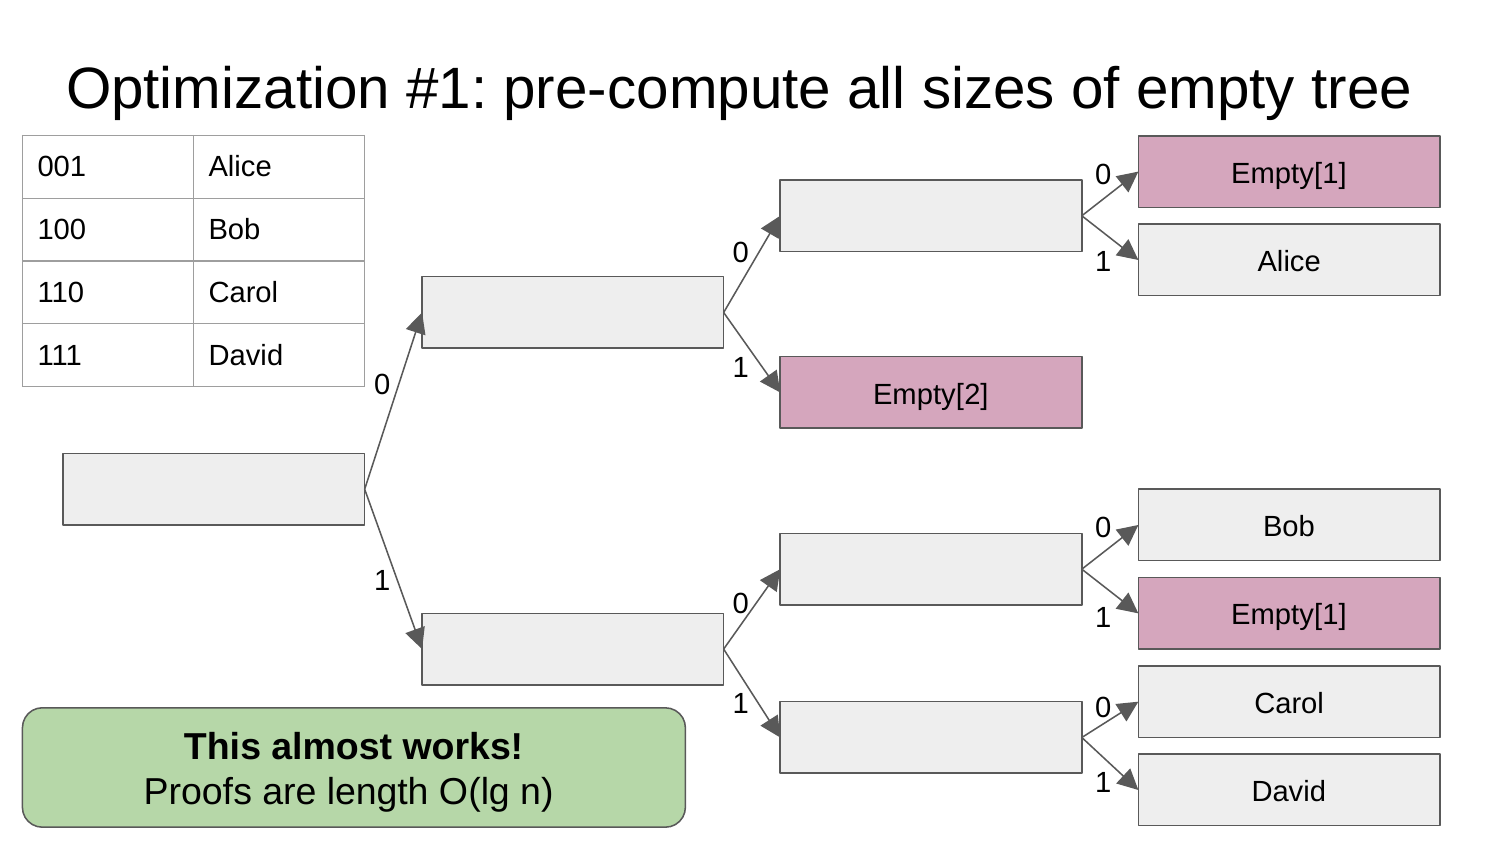

# Optimization #1: pre-compute all sizes of empty tree
| 001 | Alice |
| --- | --- |
| 100 | Bob |
| 110 | Carol |
| 111 | David |
Empty[1]
0

Alice
0
1

1
0
Empty[2]

Bob
0

1
0
Empty[1]
1

Carol
1
0

This almost works!
Proofs are length O(lg n)
1
David